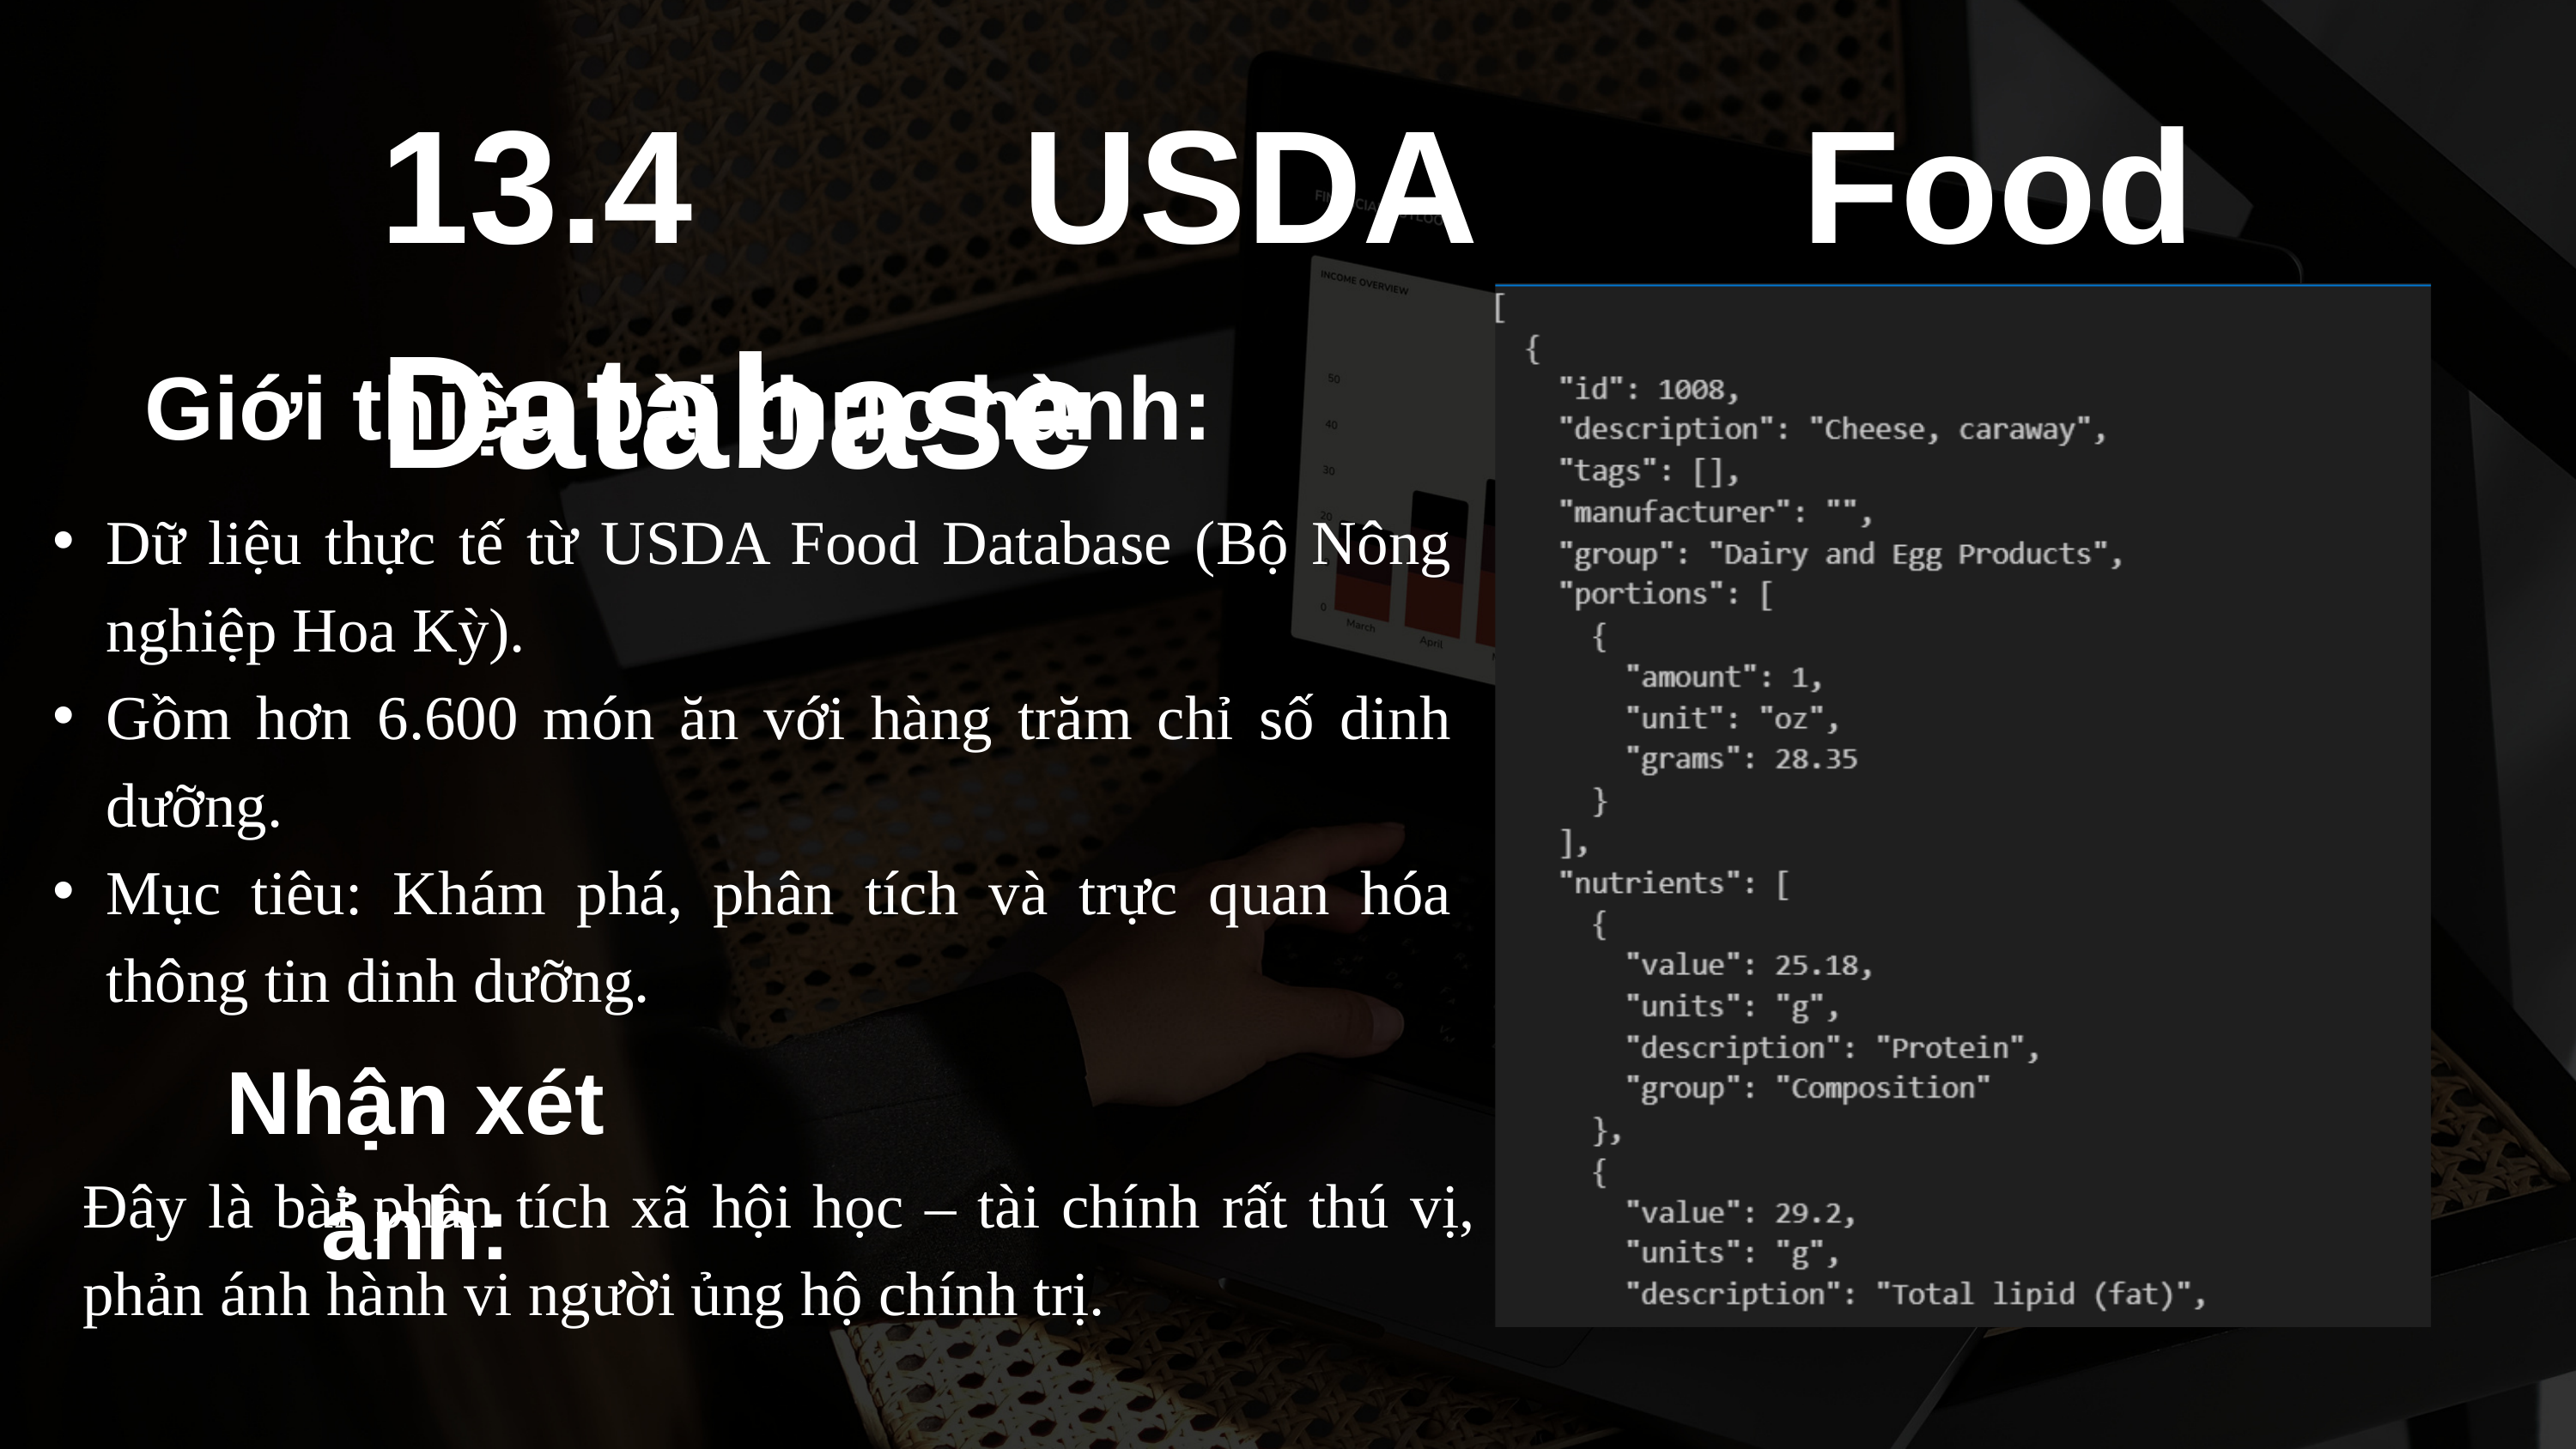

13.4 USDA Food Database

Giới thiệu bài thực hành:
Dữ liệu thực tế từ USDA Food Database (Bộ Nông nghiệp Hoa Kỳ).
Gồm hơn 6.600 món ăn với hàng trăm chỉ số dinh dưỡng.
Mục tiêu: Khám phá, phân tích và trực quan hóa thông tin dinh dưỡng.

Nhận xét ảnh:
Đây là bài phân tích xã hội học – tài chính rất thú vị, phản ánh hành vi người ủng hộ chính trị.